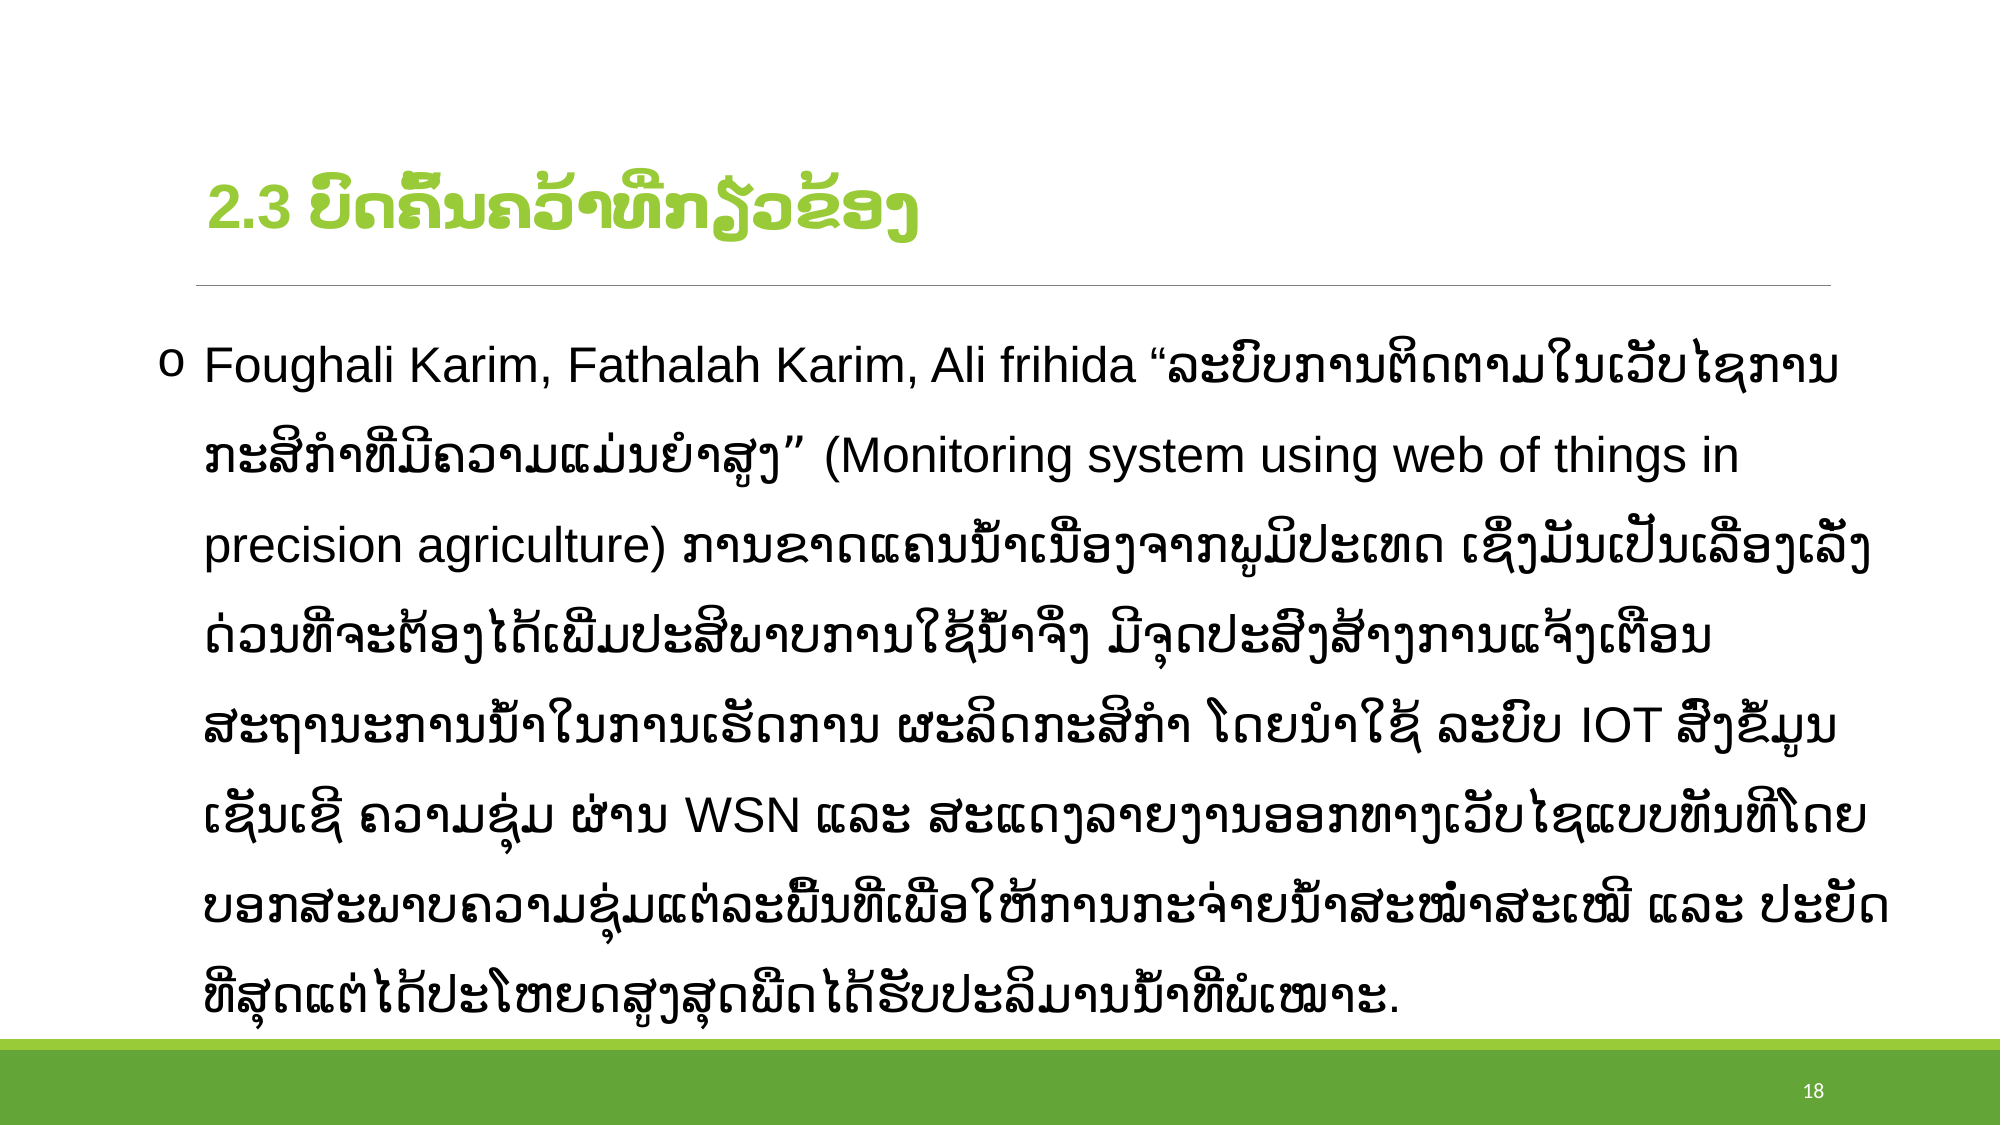

# 2.3 ບົດຄົ້ນຄວ້າທີ່ກຽ່ວຂ້ອງ
Foughali Karim, Fathalah Karim, Ali frihida “ລະບົບການຕິດຕາມໃນເວັບໄຊການກະສິກຳທີ່ມີຄວາມແມ່ນຍຳສູງ” (Monitoring system using web of things in precision agriculture) ການຂາດແຄນນໍ້າເນື່ອງຈາກພູມິປະເທດ ເຊຶ່ງມັນເປັນເລື່ອງເລັ່ງດ່ວນທີ່ຈະຕ້ອງໄດ້ເພີ່ມປະສິພາບການໃຊ້ນໍ້າຈຶ່ງ ມີຈຸດປະສົງສ້າງການແຈ້ງເຕືອນສະຖານະການນໍ້າໃນການເຮັດການ ຜະລິດກະສິກຳ ໂດຍນຳໃຊ້ ລະບົບ IOT ສົ່ງຂໍ້ມູນເຊັນເຊີ ຄວາມຊຸ່ມ ຜ່ານ WSN ແລະ ສະແດງລາຍງານອອກທາງເວັບໄຊແບບທັນທີໂດຍບອກສະພາບຄວາມຊຸ່ມແຕ່ລະພື້ນທີ່ເພື່ອໃຫ້ການກະຈ່າຍນໍ້າສະໝໍ່າສະເໝີ ແລະ ປະຍັດທີ່ສຸດແຕ່ໄດ້ປະໂຫຍດສູງສຸດພືດໄດ້ຮັບປະລິມານນ້ຳທີ່ພໍເໝາະ.
18